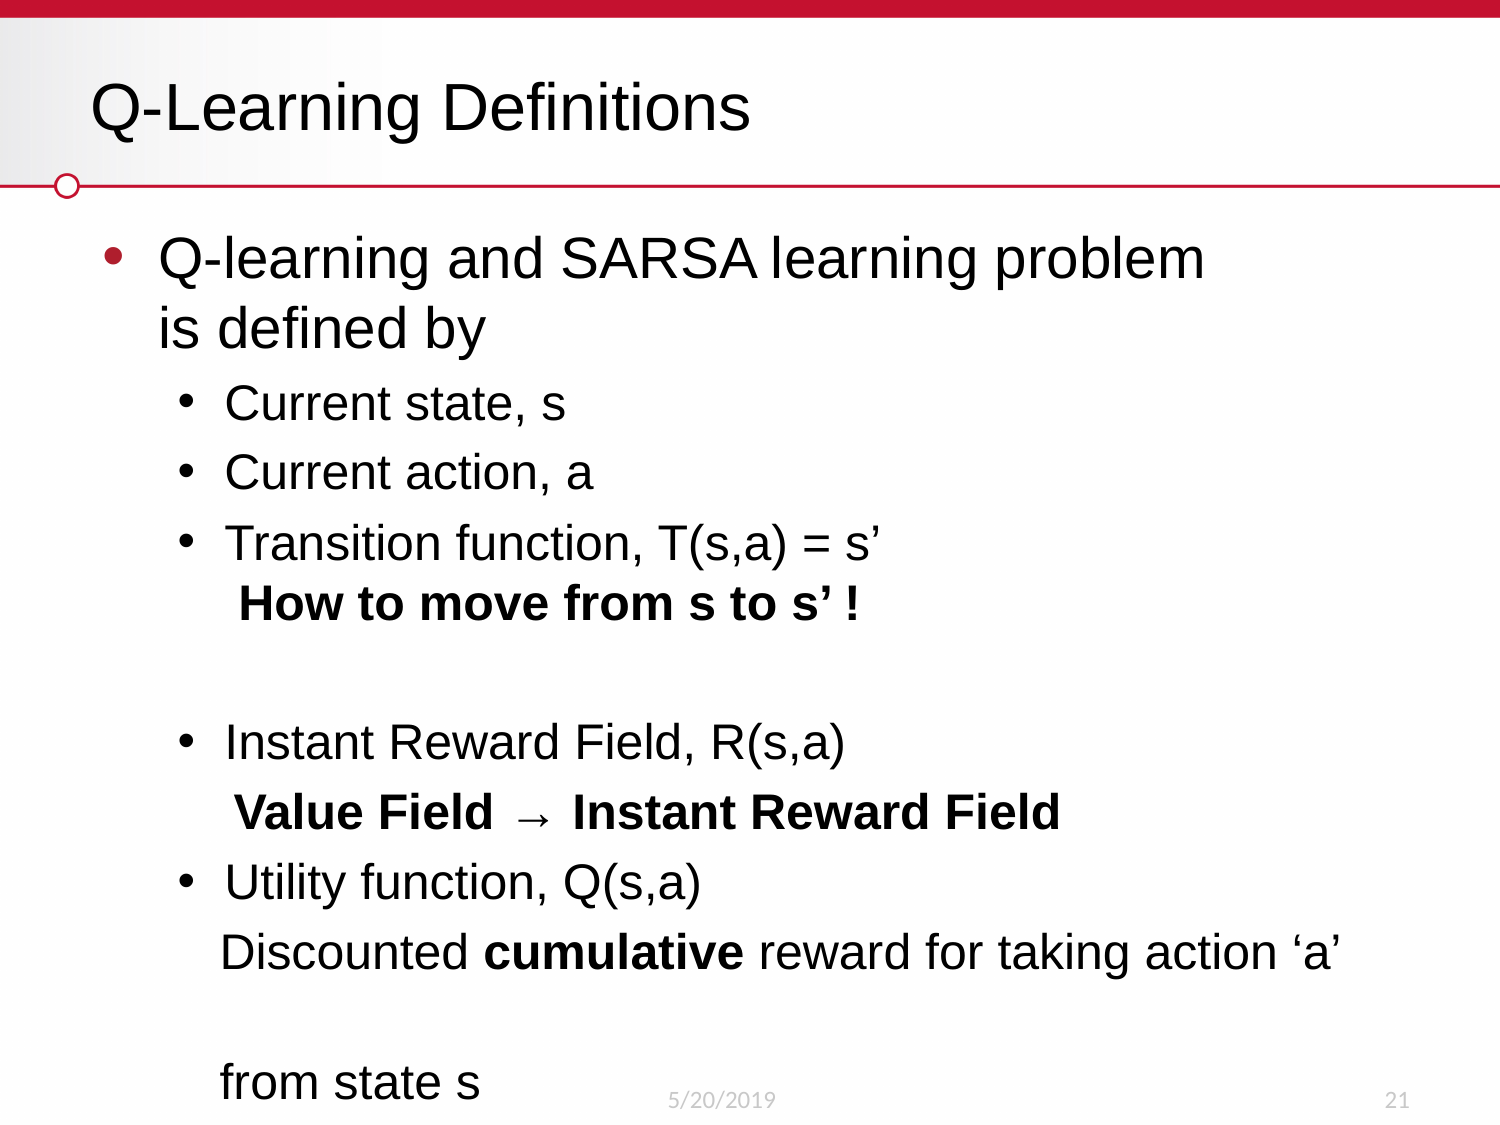

# Q-Learning Definitions
Q-learning and SARSA learning problem
is defined by
Current state, s
Current action, a
Transition function, T(s,a) = s’
 How to move from s to s’ !

Instant Reward Field, R(s,a)
    Value Field → Instant Reward Field
Utility function, Q(s,a)
   Discounted cumulative reward for taking action ‘a’
   from state s

5/20/2019
21